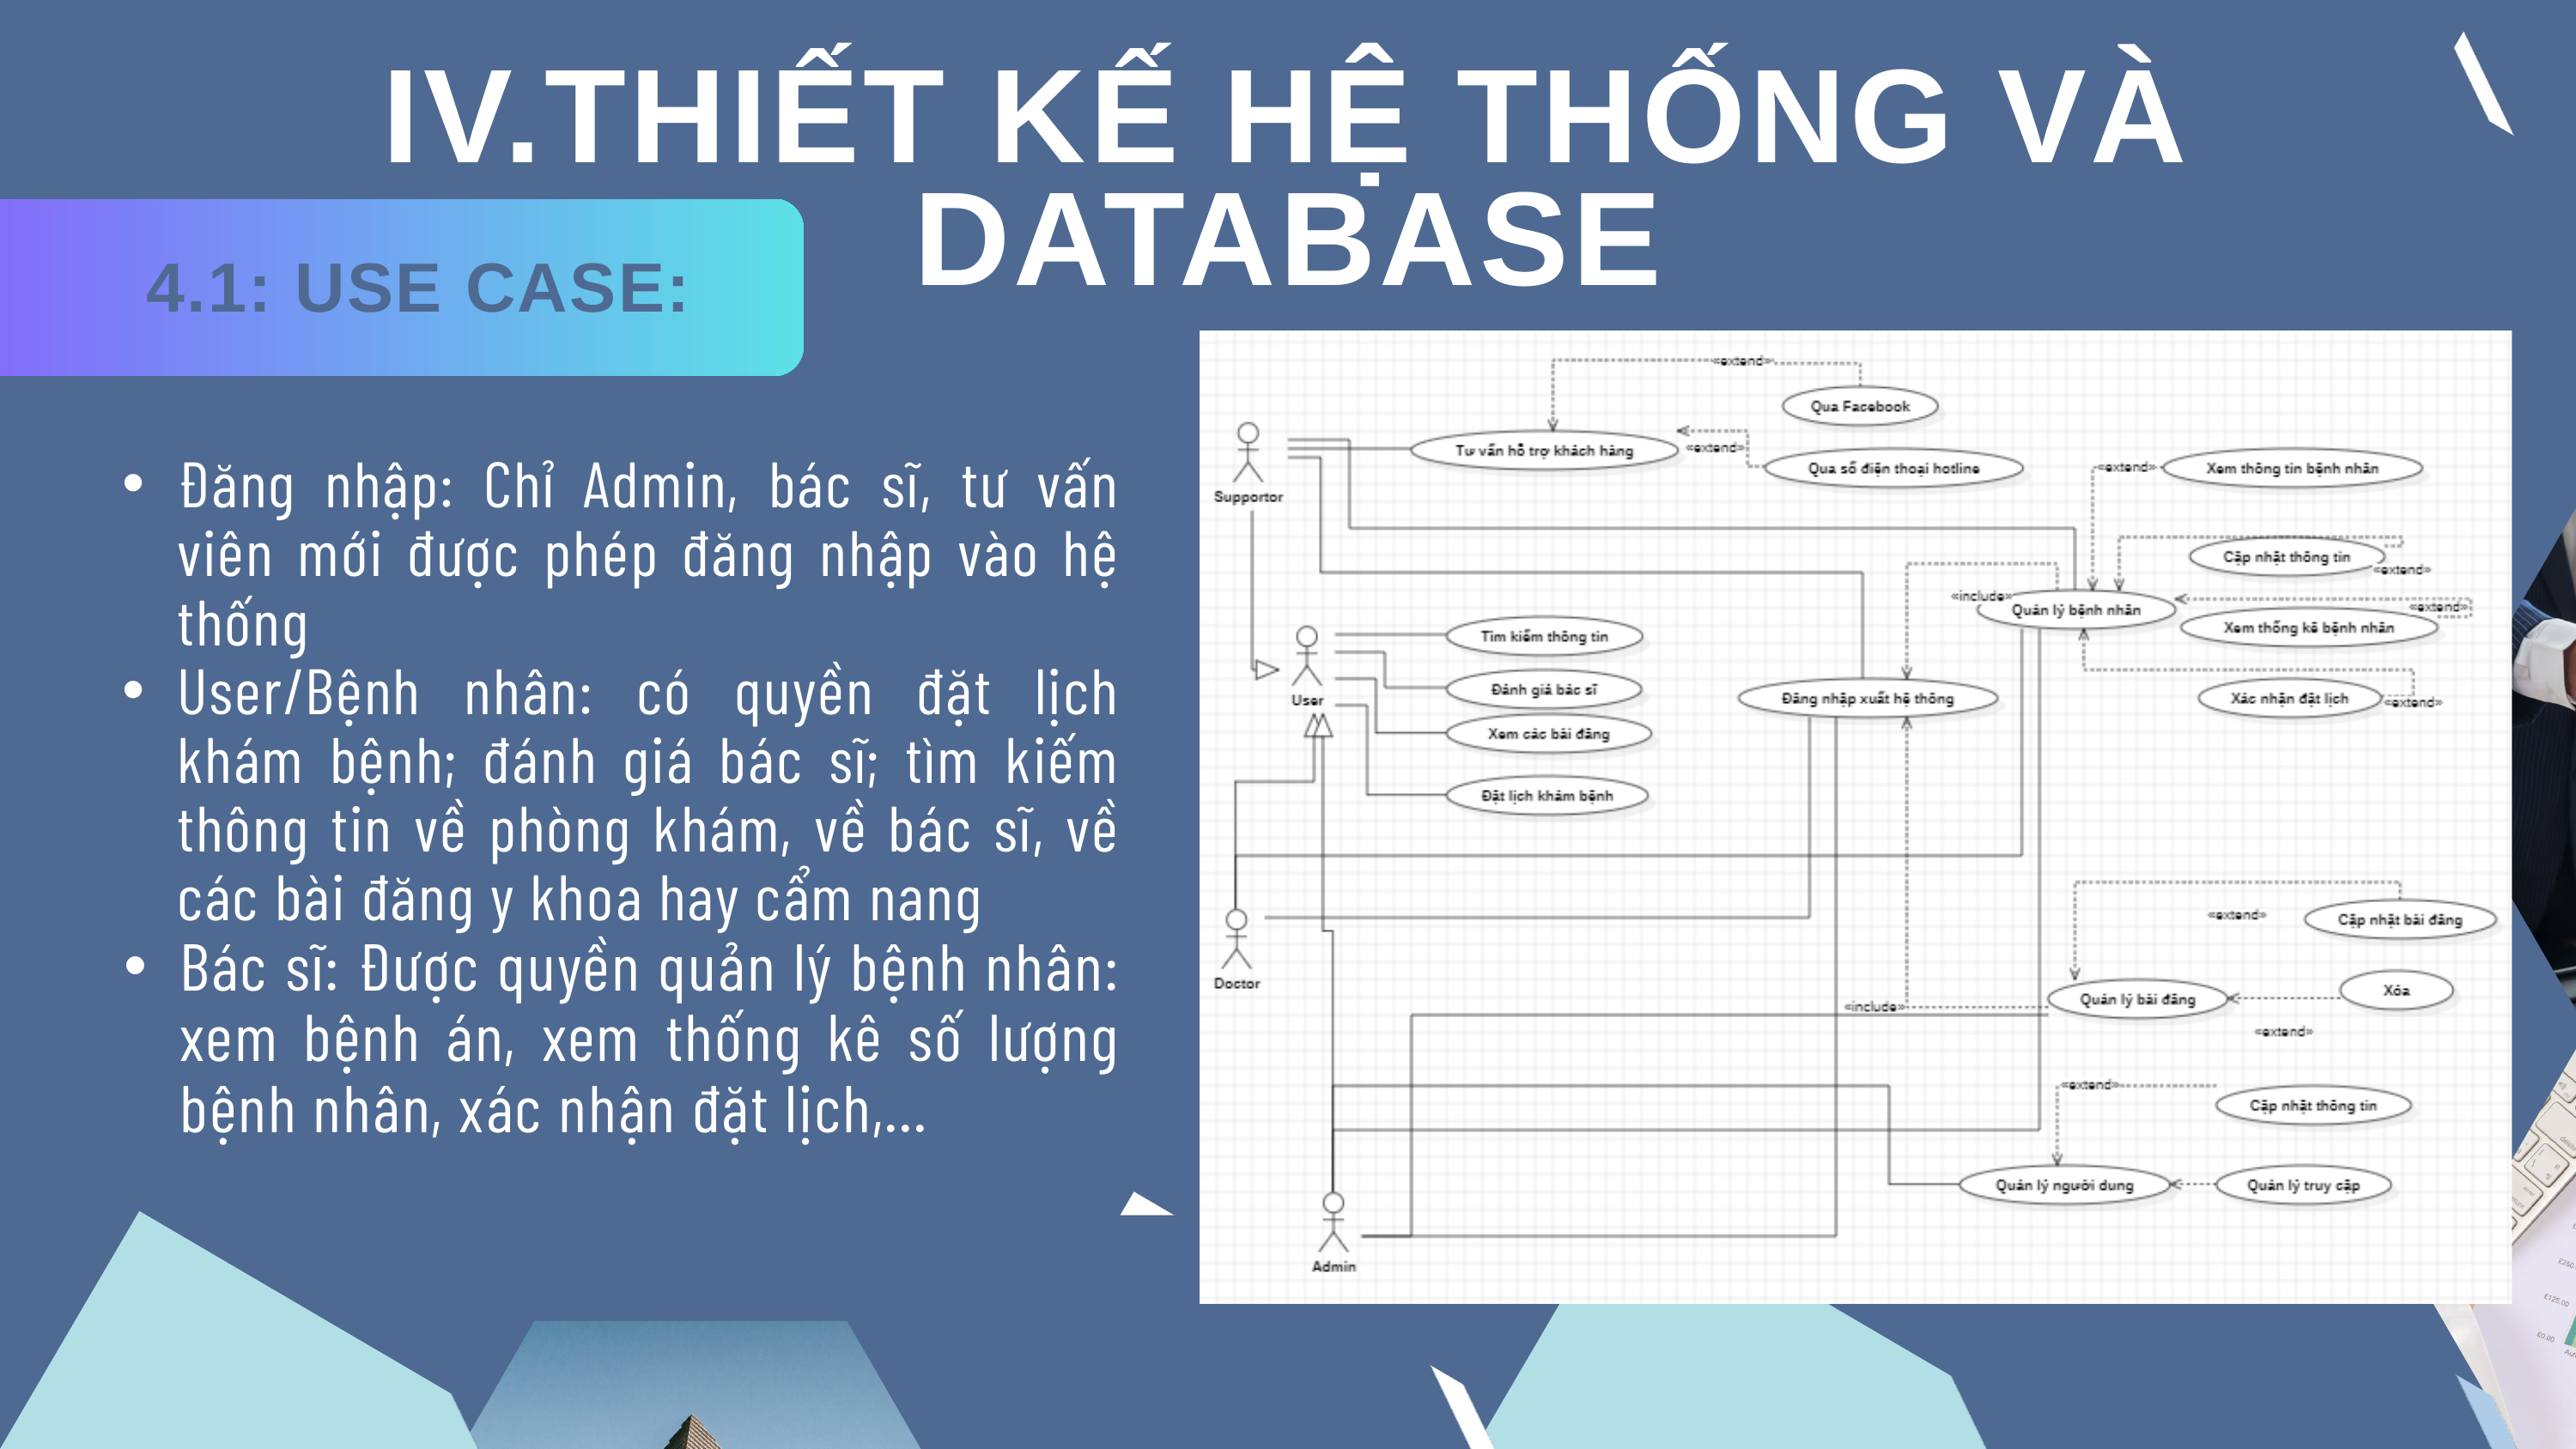

IV.THIẾT KẾ HỆ THỐNG VÀ DATABASE

4.1: USE CASE:

Đăng nhập: Chỉ Admin, bác sĩ, tư vấn viên mới được phép đăng nhập vào hệ thống
User/Bệnh nhân: có quyền đặt lịch khám bệnh; đánh giá bác sĩ; tìm kiếm thông tin về phòng khám, về bác sĩ, về các bài đăng y khoa hay cẩm nang
Bác sĩ: Được quyền quản lý bệnh nhân: xem bệnh án, xem thống kê số lượng bệnh nhân, xác nhận đặt lịch,...